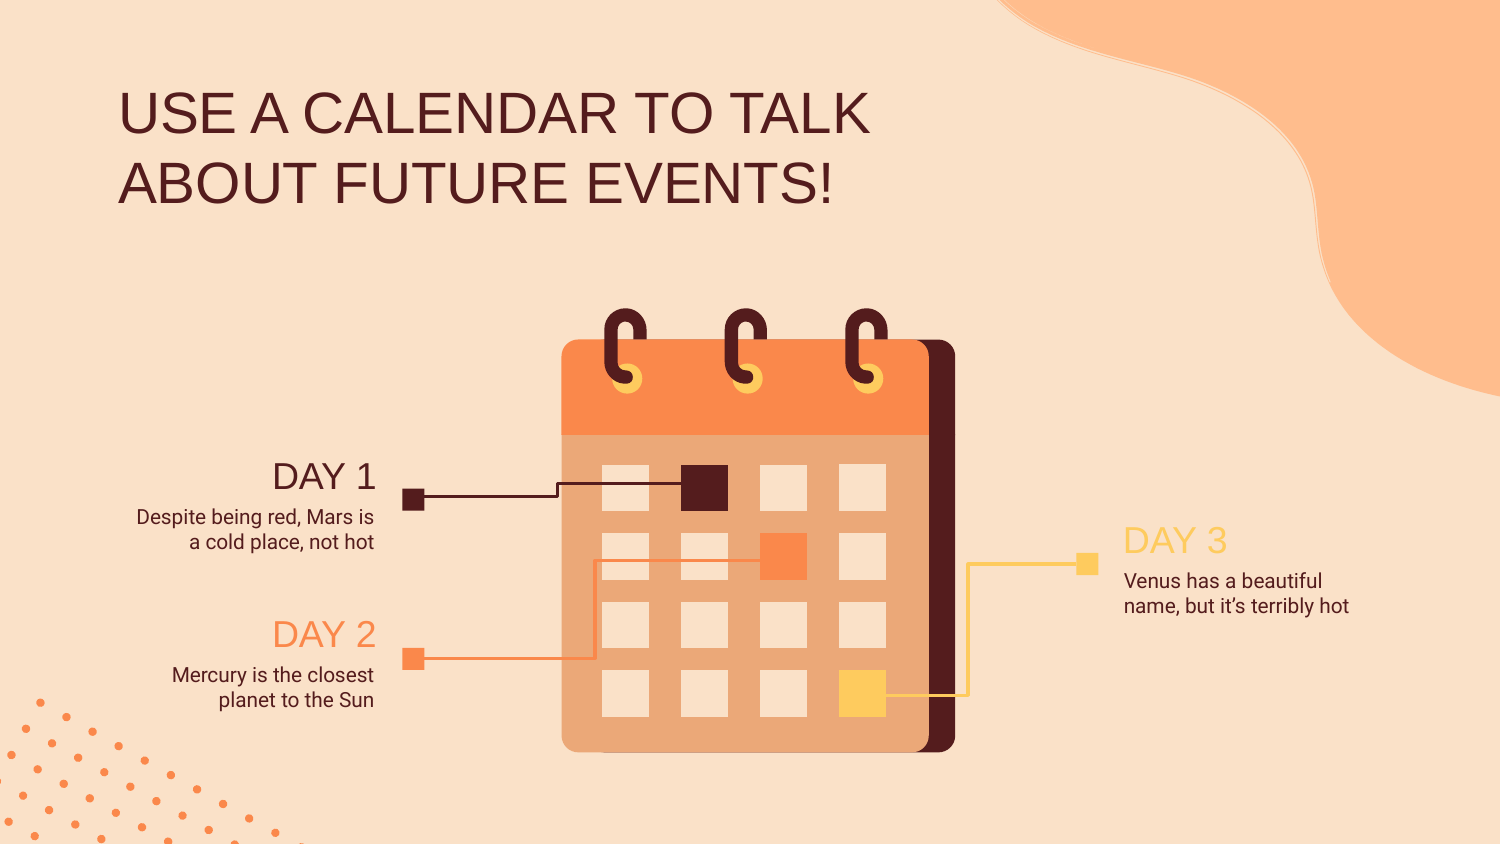

# USE A CALENDAR TO TALK ABOUT FUTURE EVENTS!

DAY 1

DAY 3
Despite being red, Mars is a cold place, not hot

Venus has a beautiful name, but it’s terribly hot

DAY 2

Mercury is the closest planet to the Sun